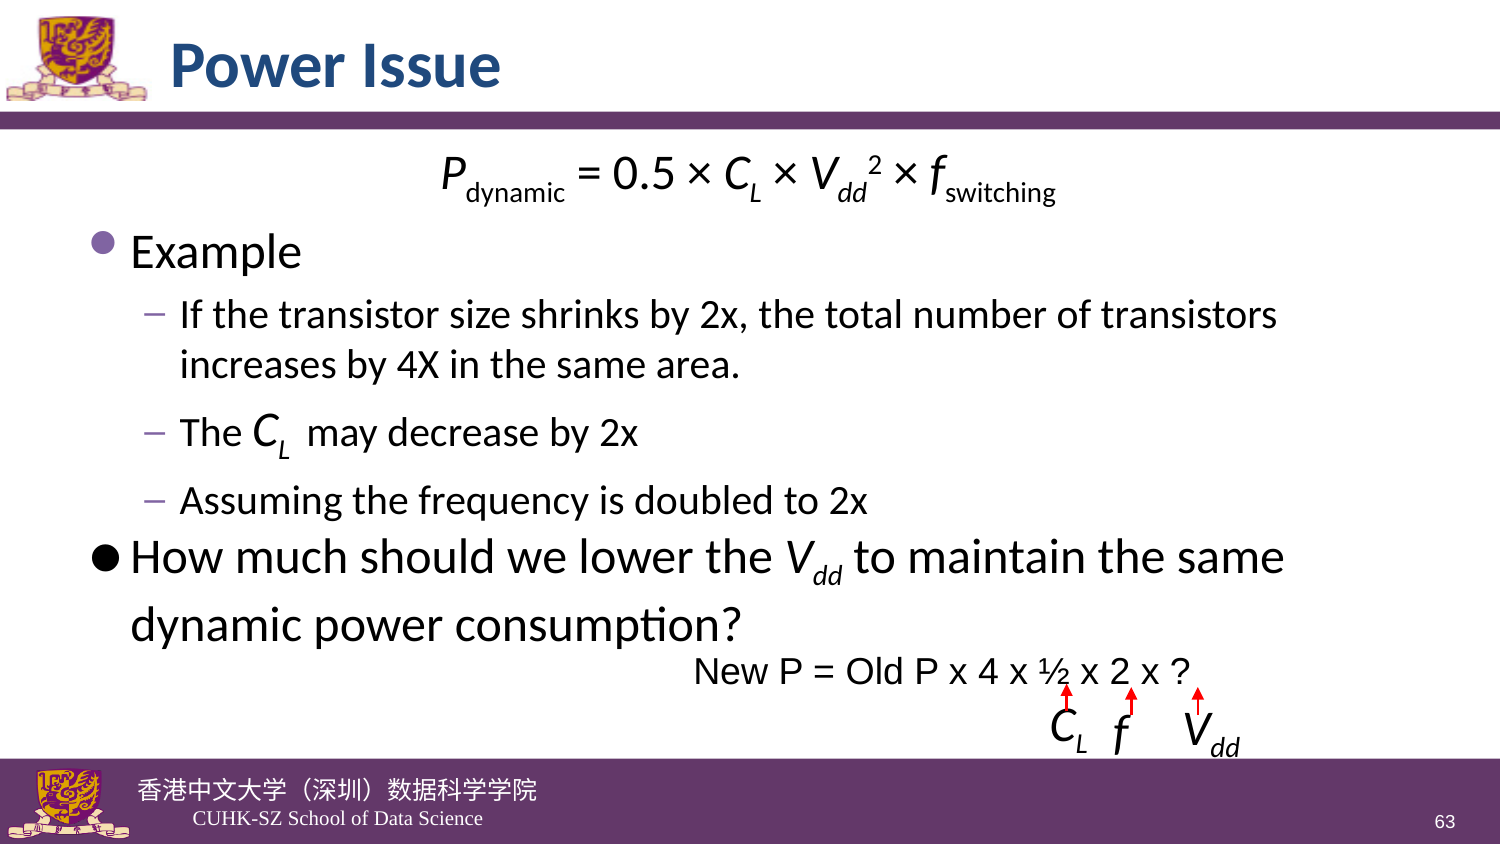

# Power Issue
Pdynamic = 0.5 × CL × Vdd2 × fswitching
Example
If the transistor size shrinks by 2x, the total number of transistors increases by 4X in the same area.
The CL  may decrease by 2x
Assuming the frequency is doubled to 2x
How much should we lower the Vdd to maintain the same dynamic power consumption?
New P = Old P x 4 x ½ x 2 x ?
CL
f
Vdd
63